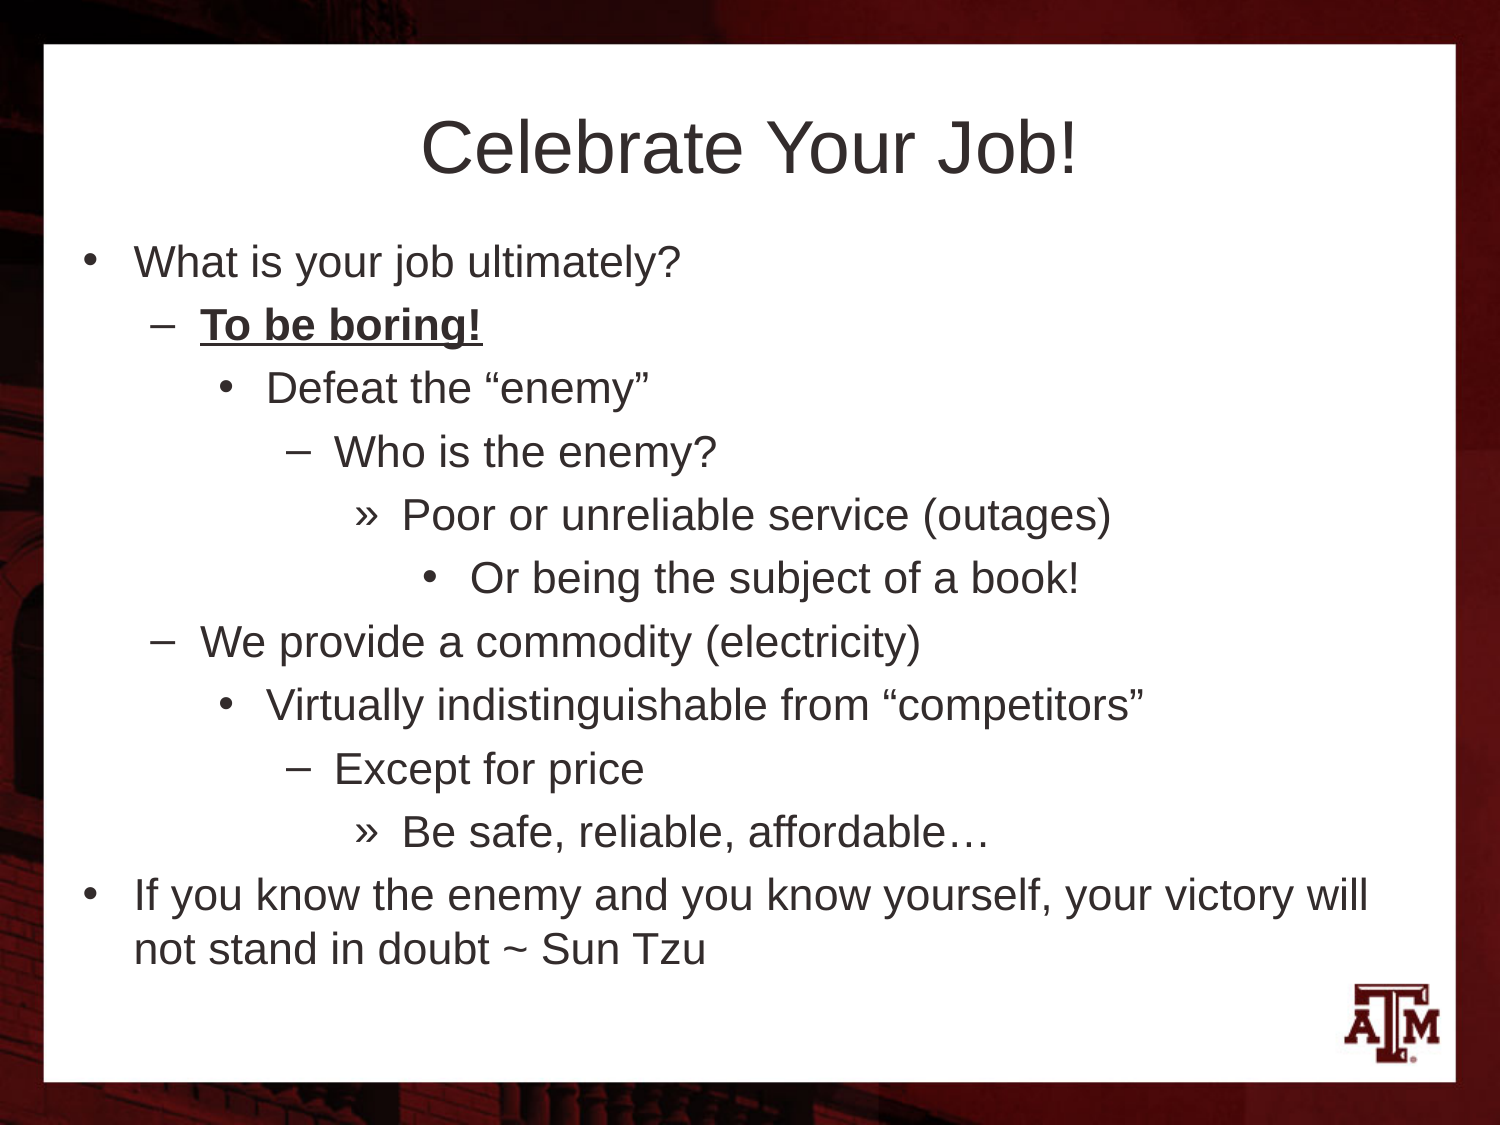

# Celebrate Your Job!
What is your job ultimately?
To be boring!
Defeat the “enemy”
Who is the enemy?
Poor or unreliable service (outages)
Or being the subject of a book!
We provide a commodity (electricity)
Virtually indistinguishable from “competitors”
Except for price
Be safe, reliable, affordable…
If you know the enemy and you know yourself, your victory will not stand in doubt ~ Sun Tzu